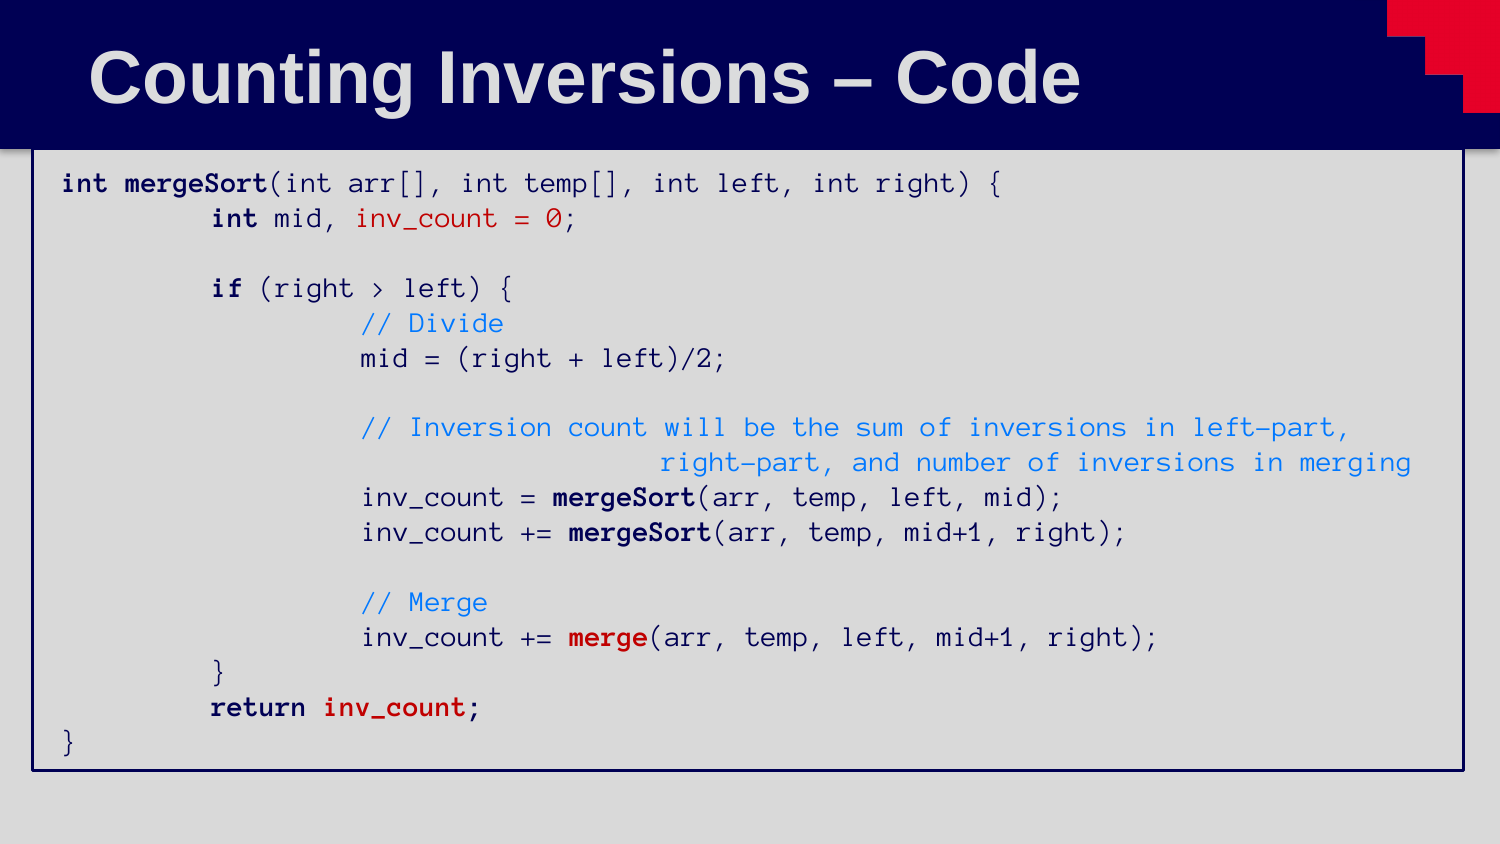

# Counting Inversions – Code
int mergeSort(int arr[], int temp[], int left, int right) {
	int mid, inv_count = 0;

	if (right > left) {
		// Divide
		mid = (right + left)/2;

		// Inversion count will be the sum of inversions in left-part, 					right-part, and number of inversions in merging
		inv_count = mergeSort(arr, temp, left, mid);
		inv_count += mergeSort(arr, temp, mid+1, right);

		// Merge
		inv_count += merge(arr, temp, left, mid+1, right);
	}
	return inv_count;
}